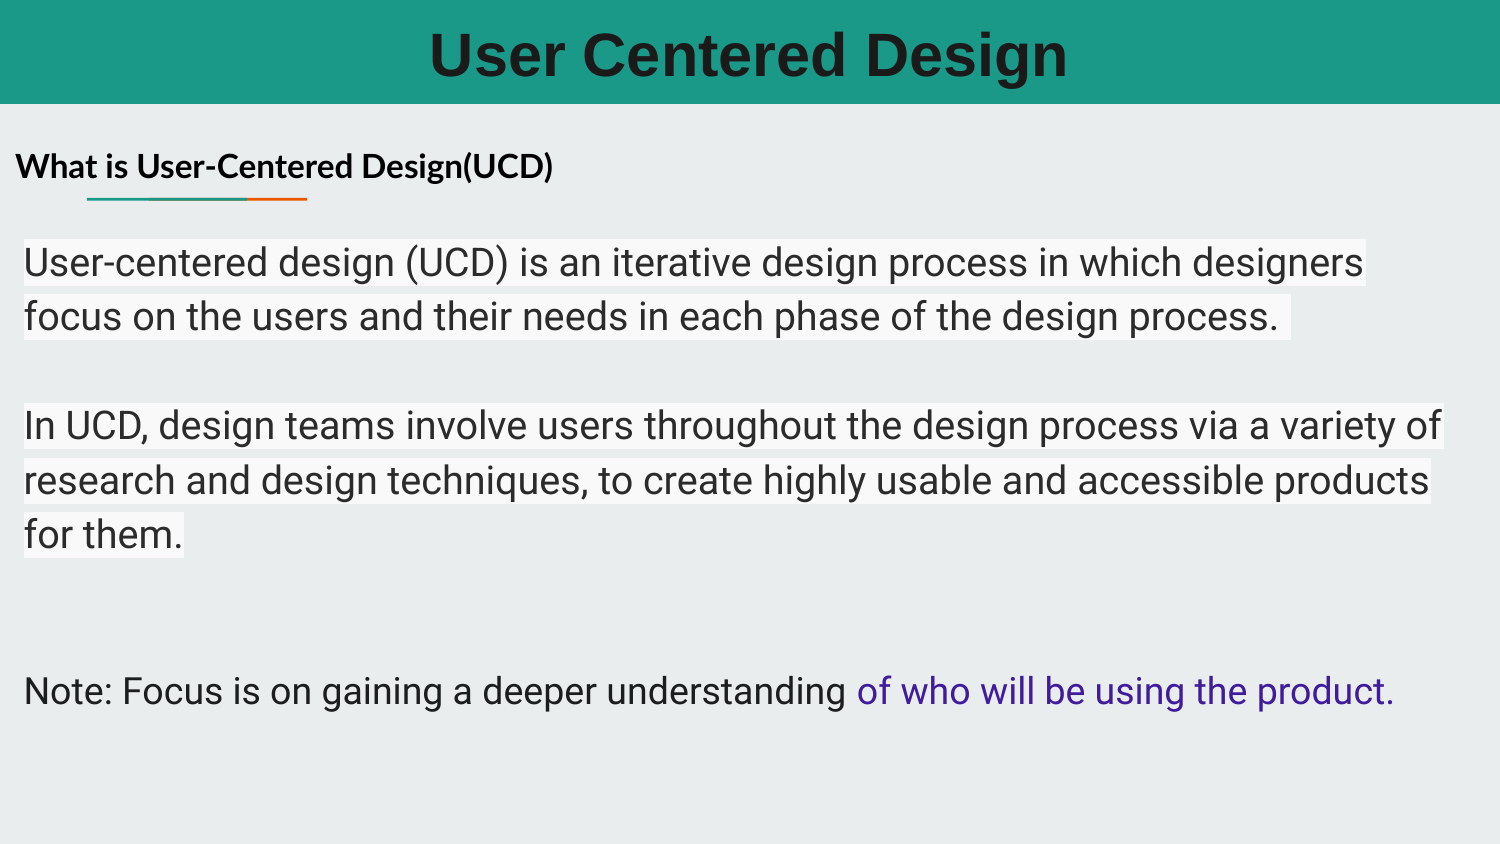

# User Centered Design
What is User-Centered Design(UCD)
User-centered design (UCD) is an iterative design process in which designers focus on the users and their needs in each phase of the design process.

In UCD, design teams involve users throughout the design process via a variety of research and design techniques, to create highly usable and accessible products for them.

Note: Focus is on gaining a deeper understanding of who will be using the product.